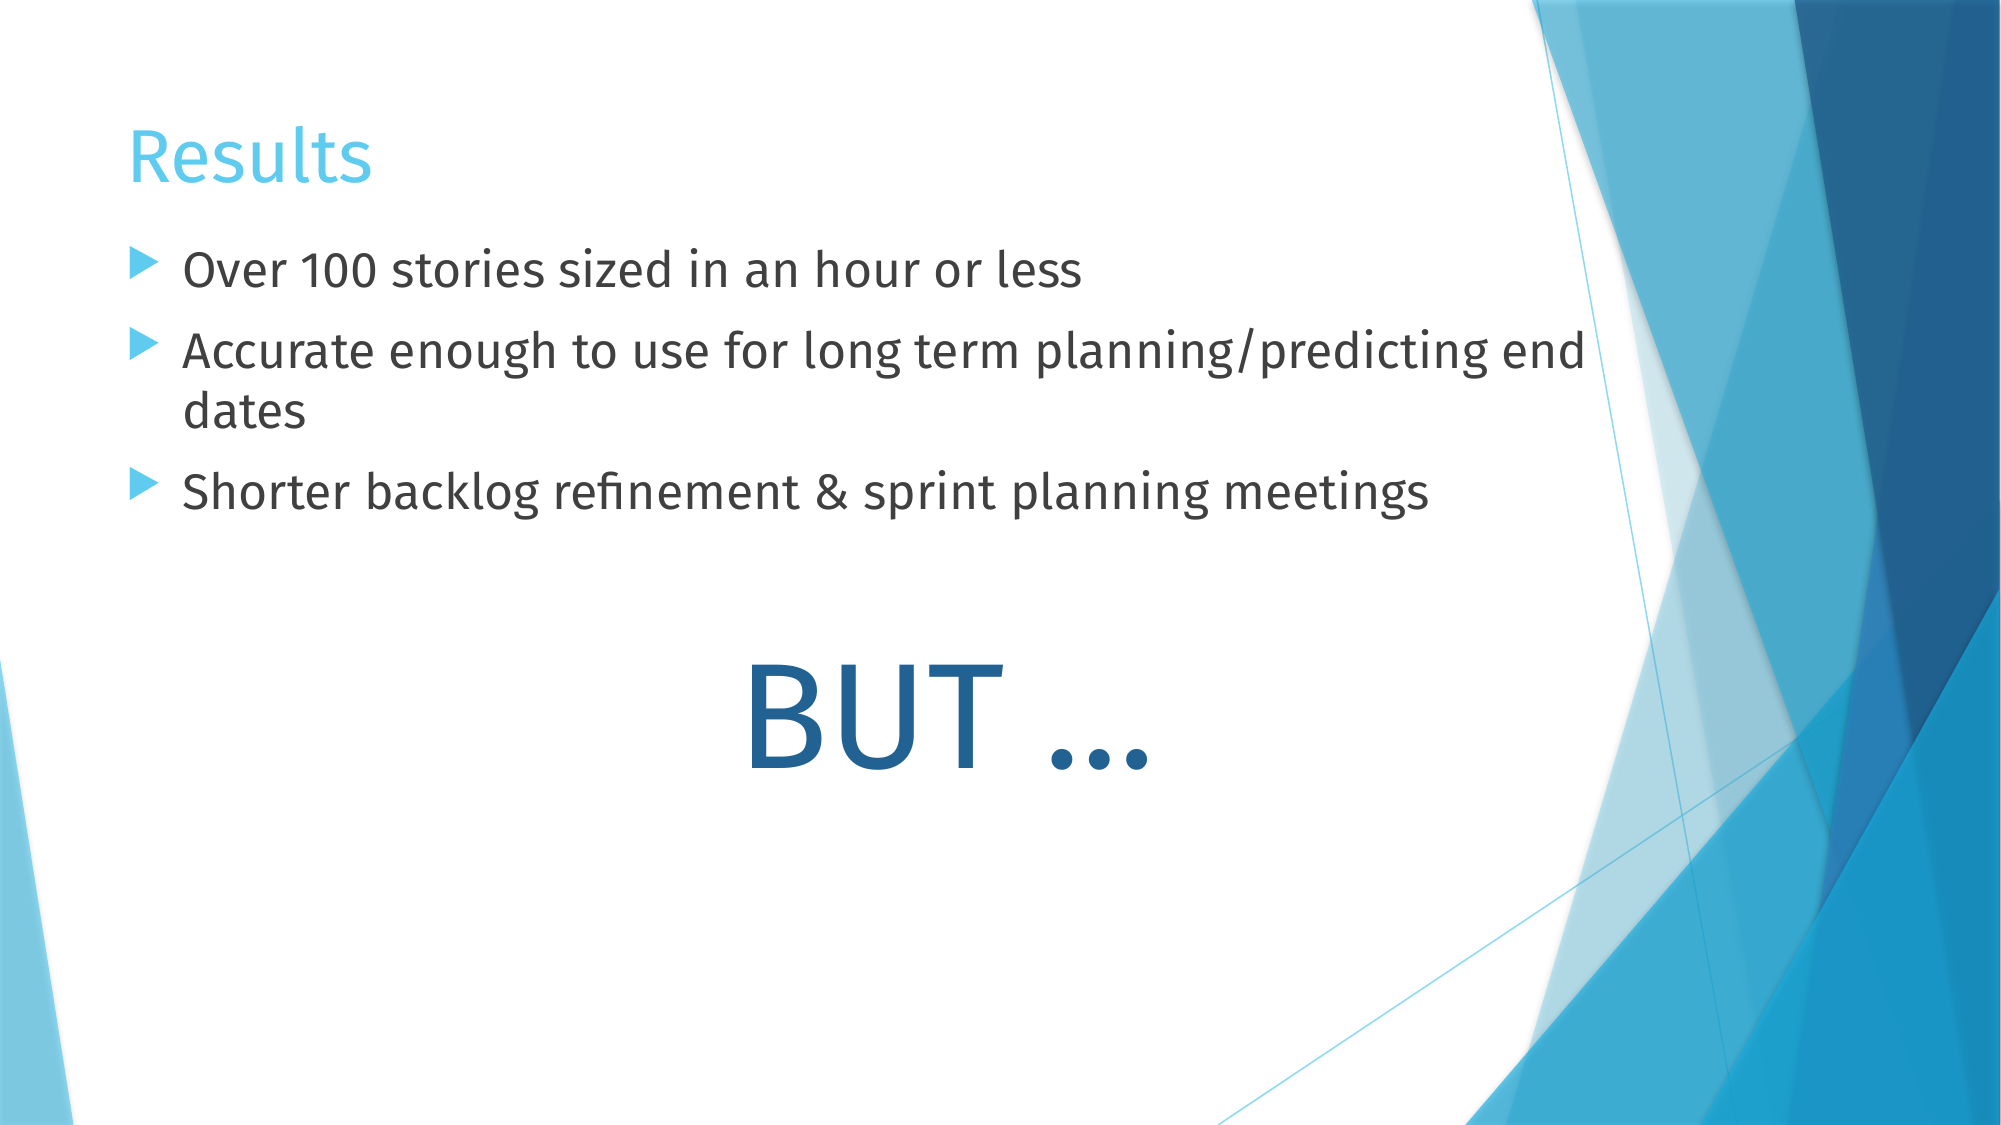

# Results
Over 100 stories sized in an hour or less
Accurate enough to use for long term planning/predicting end dates
Shorter backlog refinement & sprint planning meetings

BUT …